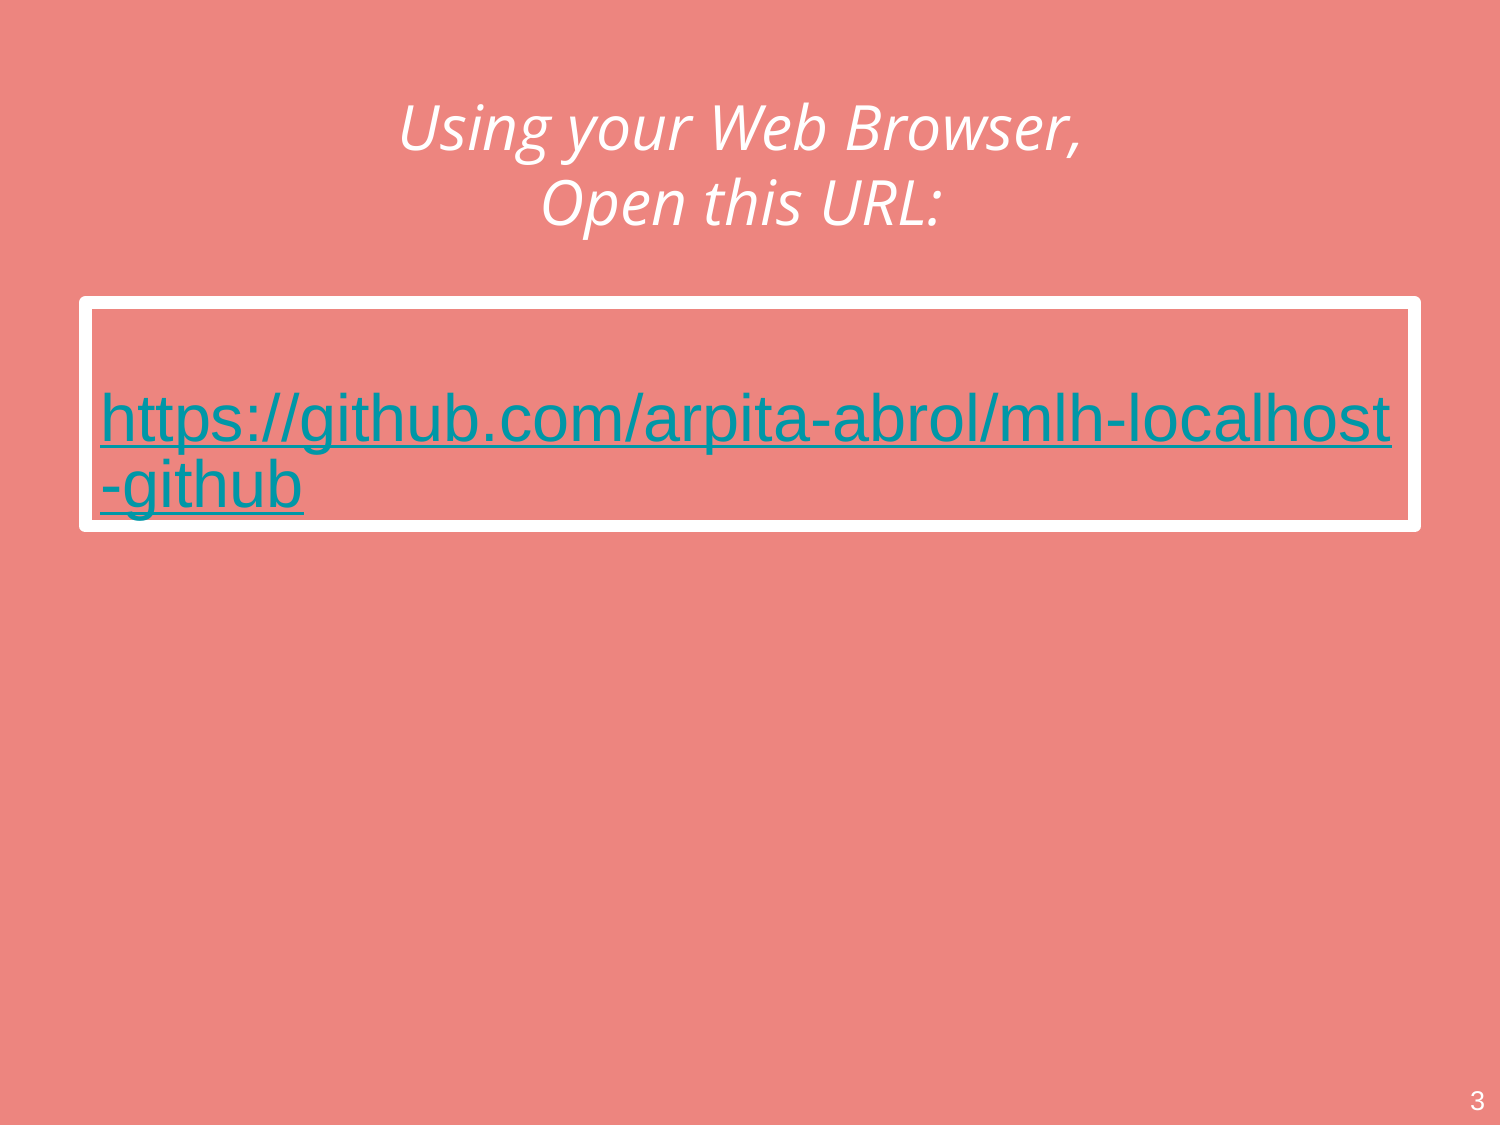

# Using your Web Browser,
Open this URL:
https://github.com/arpita-abrol/mlh-localhost-github